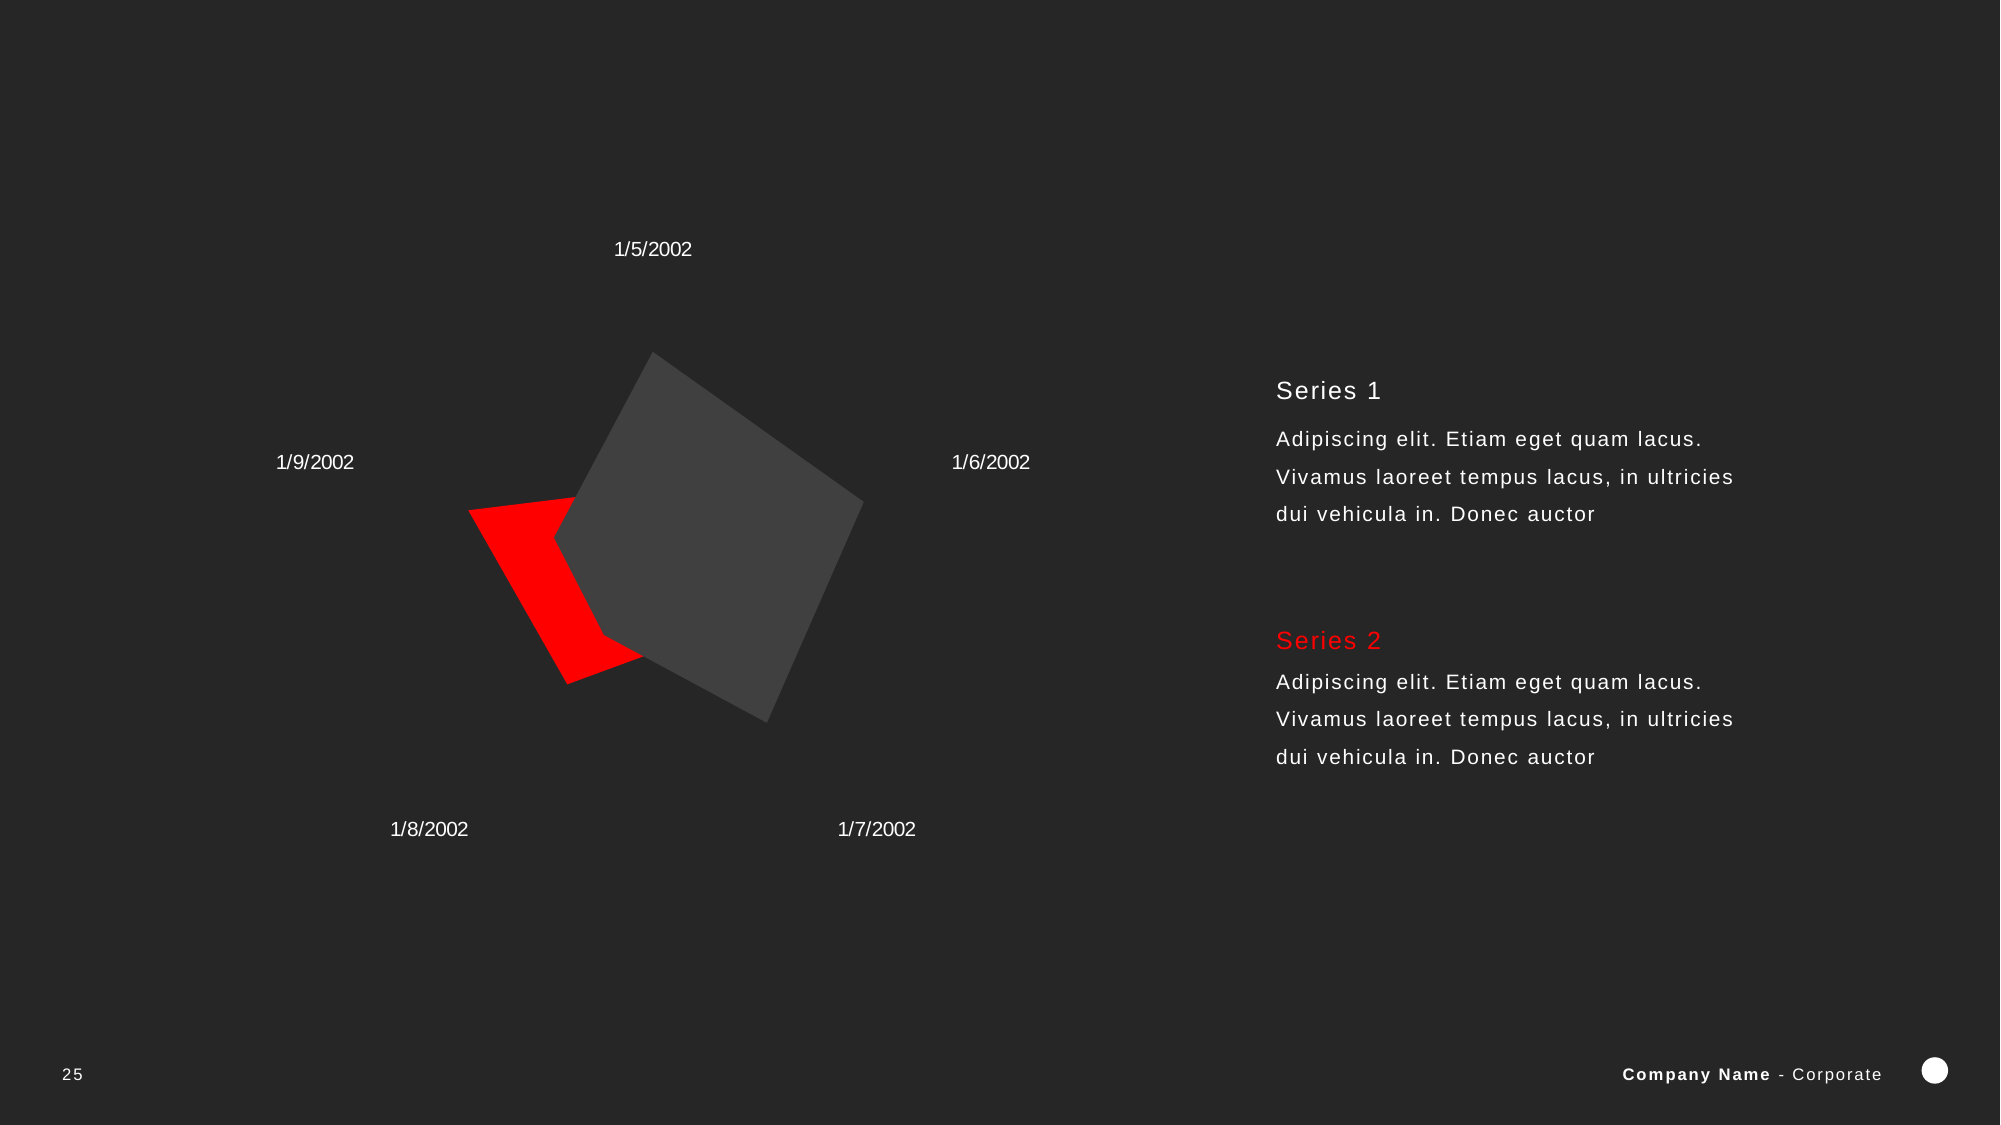

### Chart

| Category | Series 1 | Series 2 |
|---|---|---|
| 37261 | 32.0 | 12.0 |
| 37262 | 32.0 | 12.0 |
| 37263 | 28.0 | 12.0 |
| 37264 | 12.0 | 21.0 |
| 37265 | 15.0 | 28.0 |
Series 1
Adipiscing elit. Etiam eget quam lacus. Vivamus laoreet tempus lacus, in ultricies dui vehicula in. Donec auctor
Series 2
Adipiscing elit. Etiam eget quam lacus. Vivamus laoreet tempus lacus, in ultricies dui vehicula in. Donec auctor
25
Company Name - Corporate